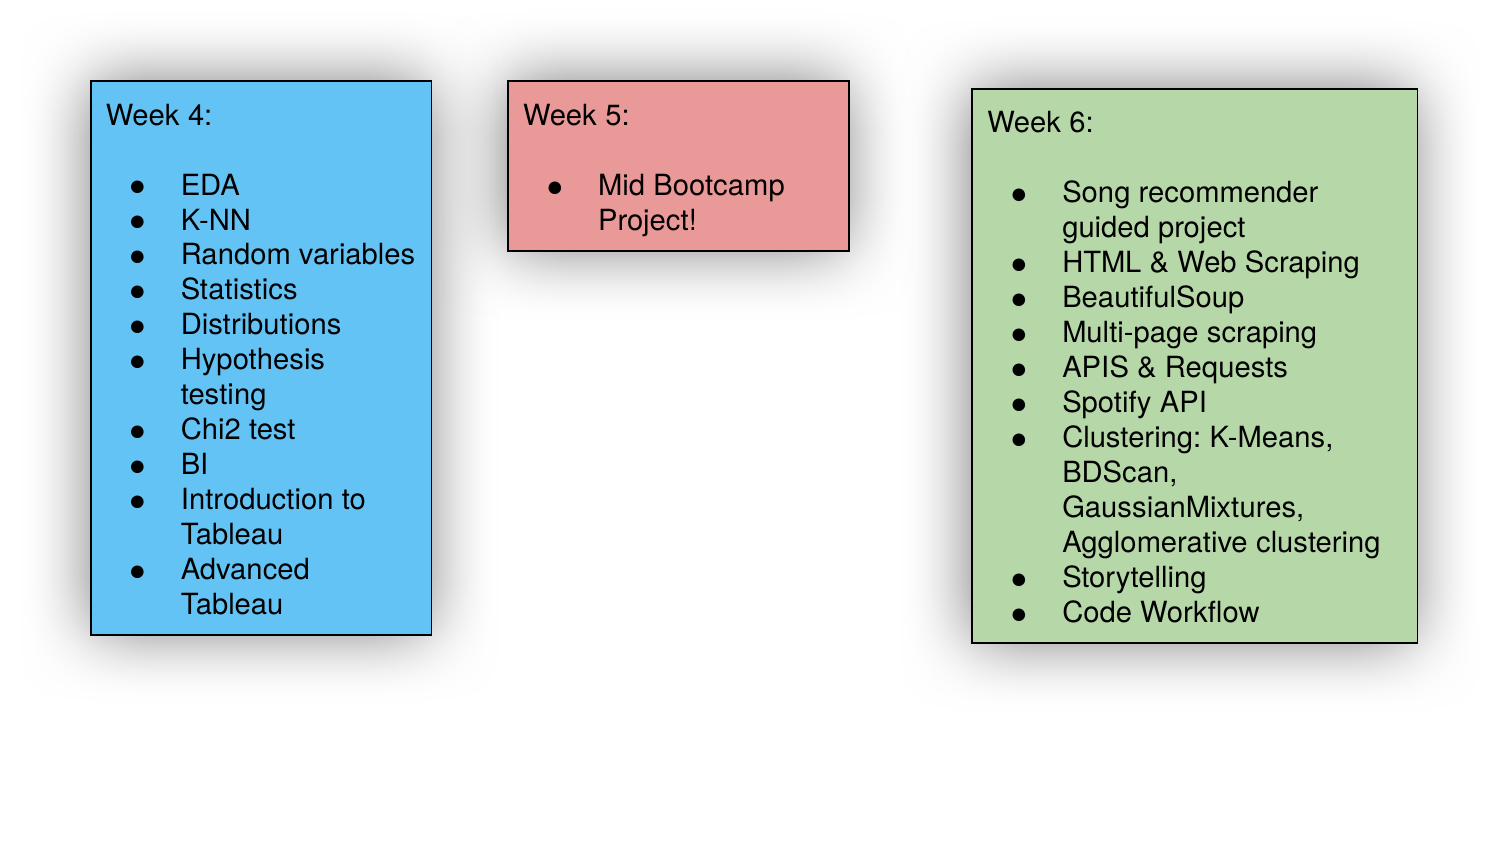

Week 4:

EDA
K-NN
Random variables
Statistics
Distributions
Hypothesis testing
Chi2 test
BI
Introduction to Tableau
Advanced Tableau
Week 5:

Mid Bootcamp Project!
Week 6:

Song recommender guided project
HTML & Web Scraping
BeautifulSoup
Multi-page scraping
APIS & Requests
Spotify API
Clustering: K-Means, BDScan, GaussianMixtures, Agglomerative clustering
Storytelling
Code Workflow